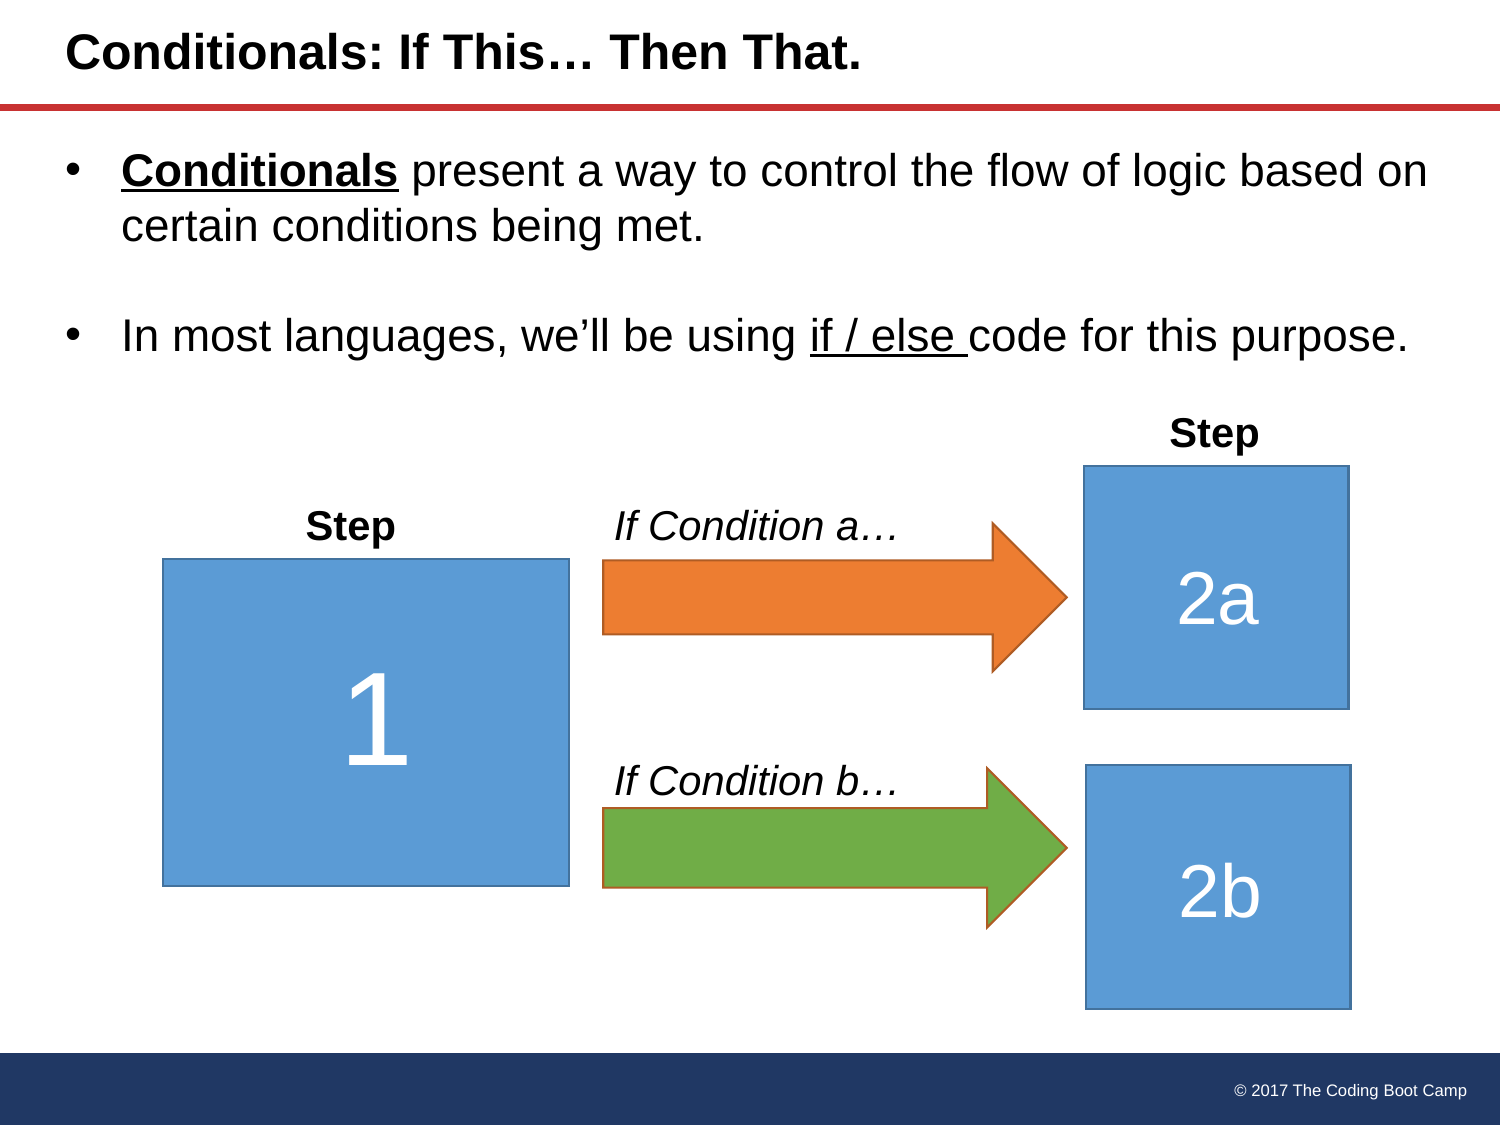

# Conditionals: If This… Then That.
Conditionals present a way to control the flow of logic based on certain conditions being met.

In most languages, we’ll be using if / else code for this purpose.
Step

2a
Step
If Condition a…

1
If Condition b…

2b